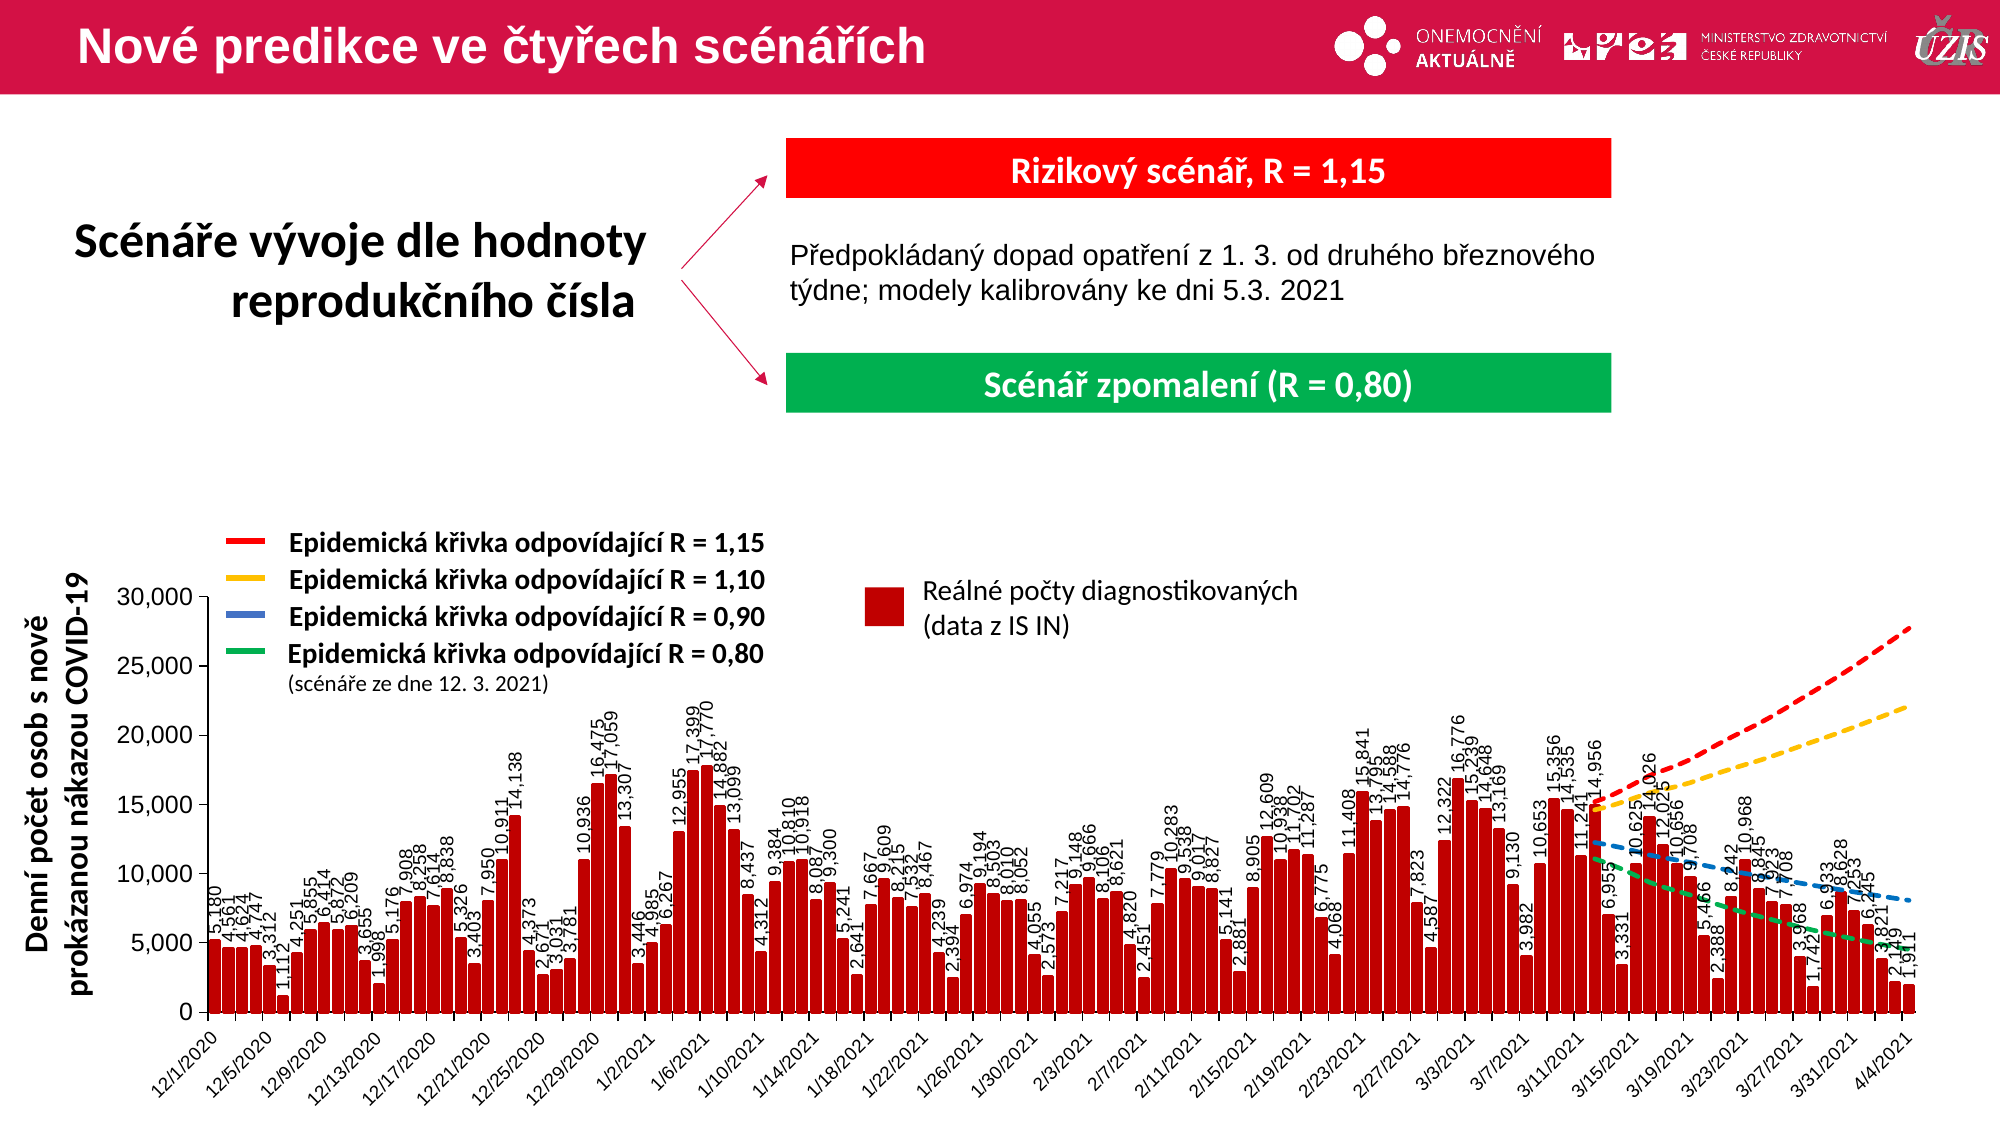

# Nové predikce ve čtyřech scénářích
Rizikový scénář, R = 1,15
Scénáře vývoje dle hodnoty reprodukčního čísla
Předpokládaný dopad opatření z 1. 3. od druhého březnového týdne; modely kalibrovány ke dni 5.3. 2021
Scénář zpomalení (R = 0,80)
Epidemická křivka odpovídající R = 1,15

### Chart

| Category | Denní počet případů | model | 0,8 | 0,9 | 1,10 | 1,15 |
|---|---|---|---|---|---|---|
| 44166 | 5180.0 | None | None | None | None | None |
| 44167 | 4561.0 | None | None | None | None | None |
| 44168 | 4624.0 | None | None | None | None | None |
| 44169 | 4747.0 | None | None | None | None | None |
| 44170 | 3312.0 | None | None | None | None | None |
| 44171 | 1112.0 | None | None | None | None | None |
| 44172 | 4251.0 | None | None | None | None | None |
| 44173 | 5855.0 | None | None | None | None | None |
| 44174 | 6414.0 | None | None | None | None | None |
| 44175 | 5872.0 | None | None | None | None | None |
| 44176 | 6209.0 | None | None | None | None | None |
| 44177 | 3655.0 | None | None | None | None | None |
| 44178 | 1998.0 | None | None | None | None | None |
| 44179 | 5176.0 | None | None | None | None | None |
| 44180 | 7908.0 | None | None | None | None | None |
| 44181 | 8258.0 | None | None | None | None | None |
| 44182 | 7614.0 | None | None | None | None | None |
| 44183 | 8838.0 | None | None | None | None | None |
| 44184 | 5326.0 | None | None | None | None | None |
| 44185 | 3403.0 | None | None | None | None | None |
| 44186 | 7950.0 | None | None | None | None | None |
| 44187 | 10911.0 | None | None | None | None | None |
| 44188 | 14138.0 | None | None | None | None | None |
| 44189 | 4373.0 | None | None | None | None | None |
| 44190 | 2671.0 | None | None | None | None | None |
| 44191 | 3031.0 | None | None | None | None | None |
| 44192 | 3781.0 | None | None | None | None | None |
| 44193 | 10936.0 | None | None | None | None | None |
| 44194 | 16475.0 | None | None | None | None | None |
| 44195 | 17059.0 | None | None | None | None | None |
| 44196 | 13307.0 | None | None | None | None | None |
| 44197 | 3446.0 | None | None | None | None | None |
| 44198 | 4985.0 | None | None | None | None | None |
| 44199 | 6267.0 | None | None | None | None | None |
| 44200 | 12955.0 | None | None | None | None | None |
| 44201 | 17399.0 | None | None | None | None | None |
| 44202 | 17770.0 | None | None | None | None | None |
| 44203 | 14882.0 | None | None | None | None | None |
| 44204 | 13099.0 | None | None | None | None | None |
| 44205 | 8437.0 | None | None | None | None | None |
| 44206 | 4312.0 | None | None | None | None | None |
| 44207 | 9384.0 | None | None | None | None | None |
| 44208 | 10810.0 | None | None | None | None | None |
| 44209 | 10918.0 | None | None | None | None | None |
| 44210 | 8087.0 | None | None | None | None | None |
| 44211 | 9300.0 | None | None | None | None | None |
| 44212 | 5241.0 | None | None | None | None | None |
| 44213 | 2641.0 | None | None | None | None | None |
| 44214 | 7667.0 | None | None | None | None | None |
| 44215 | 9609.0 | None | None | None | None | None |
| 44216 | 8215.0 | None | None | None | None | None |
| 44217 | 7532.0 | None | None | None | None | None |
| 44218 | 8467.0 | None | None | None | None | None |
| 44219 | 4239.0 | None | None | None | None | None |
| 44220 | 2394.0 | None | None | None | None | None |
| 44221 | 6974.0 | None | None | None | None | None |
| 44222 | 9194.0 | None | None | None | None | None |
| 44223 | 8503.0 | None | None | None | None | None |
| 44224 | 8010.0 | None | None | None | None | None |
| 44225 | 8052.0 | None | None | None | None | None |
| 44226 | 4055.0 | None | None | None | None | None |
| 44227 | 2573.0 | None | None | None | None | None |
| 44228 | 7217.0 | None | None | None | None | None |
| 44229 | 9148.0 | None | None | None | None | None |
| 44230 | 9666.0 | None | None | None | None | None |
| 44231 | 8106.0 | None | None | None | None | None |
| 44232 | 8621.0 | None | None | None | None | None |
| 44233 | 4820.0 | None | None | None | None | None |
| 44234 | 2451.0 | None | None | None | None | None |
| 44235 | 7779.0 | None | None | None | None | None |
| 44236 | 10283.0 | None | None | None | None | None |
| 44237 | 9538.0 | None | None | None | None | None |
| 44238 | 9017.0 | None | None | None | None | None |
| 44239 | 8827.0 | None | None | None | None | None |
| 44240 | 5141.0 | None | None | None | None | None |
| 44241 | 2881.0 | None | None | None | None | None |
| 44242 | 8905.0 | None | None | None | None | None |
| 44243 | 12609.0 | None | None | None | None | None |
| 44244 | 10938.0 | None | None | None | None | None |
| 44245 | 11702.0 | None | None | None | None | None |
| 44246 | 11287.0 | None | None | None | None | None |
| 44247 | 6775.0 | None | None | None | None | None |
| 44248 | 4068.0 | None | None | None | None | None |
| 44249 | 11408.0 | None | None | None | None | None |
| 44250 | 15841.0 | None | None | None | None | None |
| 44251 | 13795.0 | None | None | None | None | None |
| 44252 | 14588.0 | None | None | None | None | None |
| 44253 | 14776.0 | None | None | None | None | None |
| 44254 | 7823.0 | None | None | None | None | None |
| 44255 | 4587.0 | None | None | None | None | None |
| 44256 | 12322.0 | None | None | None | None | None |
| 44257 | 16776.0 | None | None | None | None | None |
| 44258 | 15239.0 | None | None | None | None | None |
| 44259 | 14648.0 | None | None | None | None | None |
| 44260 | 13169.0 | None | None | None | None | None |
| 44261 | 9130.0 | None | None | None | None | None |
| 44262 | 3982.0 | None | None | None | None | None |
| 44263 | 10653.0 | None | None | None | None | None |
| 44264 | 15356.0 | None | None | None | None | None |
| 44265 | 14535.0 | None | None | None | None | None |
| 44266 | 11241.0 | None | None | None | None | None |
| 44267 | 14956.0 | None | 11072.0 | 12251.0 | 14609.0 | 15198.0 |
| 44268 | 6955.0 | None | 10729.0 | 12073.0 | 14844.0 | 15554.0 |
| 44269 | 3331.0 | None | 10325.0 | 11866.0 | 15162.0 | 16031.0 |
| 44270 | 10625.0 | None | 9869.0 | 11620.0 | 15501.0 | 16549.0 |
| 44271 | 14026.0 | None | 9377.0 | 11348.0 | 15846.0 | 17086.0 |
| 44272 | 12025.0 | None | 9035.0 | 11150.0 | 16076.0 | 17454.0 |
| 44273 | 10656.0 | None | 8749.0 | 10983.0 | 16303.0 | 17816.0 |
| 44274 | 9708.0 | None | 8456.0 | 10810.0 | 16578.0 | 18251.0 |
| 44275 | 5466.0 | None | 8114.0 | 10606.0 | 16919.0 | 18796.0 |
| 44276 | 2388.0 | None | 7773.0 | 10398.0 | 17259.0 | 19344.0 |
| 44277 | 8242.0 | None | 7457.0 | 10198.0 | 17574.0 | 19859.0 |
| 44278 | 10968.0 | None | 7173.0 | 10016.0 | 17871.0 | 20349.0 |
| 44279 | 8845.0 | None | 6921.0 | 9848.0 | 18165.0 | 20840.0 |
| 44280 | 7923.0 | None | 6668.0 | 9679.0 | 18491.0 | 21384.0 |
| 44281 | 7708.0 | None | 6410.0 | 9502.0 | 18840.0 | 21972.0 |
| 44282 | 3968.0 | None | 6153.0 | 9323.0 | 19196.0 | 22574.0 |
| 44283 | 1742.0 | None | 5915.0 | 9153.0 | 19538.0 | 23162.0 |
| 44284 | 6933.0 | None | 5693.0 | 8991.0 | 19877.0 | 23748.0 |
| 44285 | 8628.0 | None | 5484.0 | 8835.0 | 20226.0 | 24356.0 |
| 44286 | 7253.0 | None | 5280.0 | 8679.0 | 20590.0 | 24996.0 |
| 44287 | 6245.0 | None | 5079.0 | 8523.0 | 20968.0 | 25663.0 |
| 44288 | 3821.0 | None | 4884.0 | 8368.0 | 21349.0 | 26343.0 |
| 44289 | 2149.0 | None | 4698.0 | 8218.0 | 21729.0 | 27029.0 |
| 44290 | 1911.0 | None | 4524.0 | 8072.0 | 22112.0 | 27725.0 |
Epidemická křivka odpovídající R = 1,10
Reálné počty diagnostikovaných (data z IS IN)

Epidemická křivka odpovídající R = 0,90
Epidemická křivka odpovídající R = 0,80
(scénáře ze dne 12. 3. 2021)
Denní počet osob s nově prokázanou nákazou COVID-19